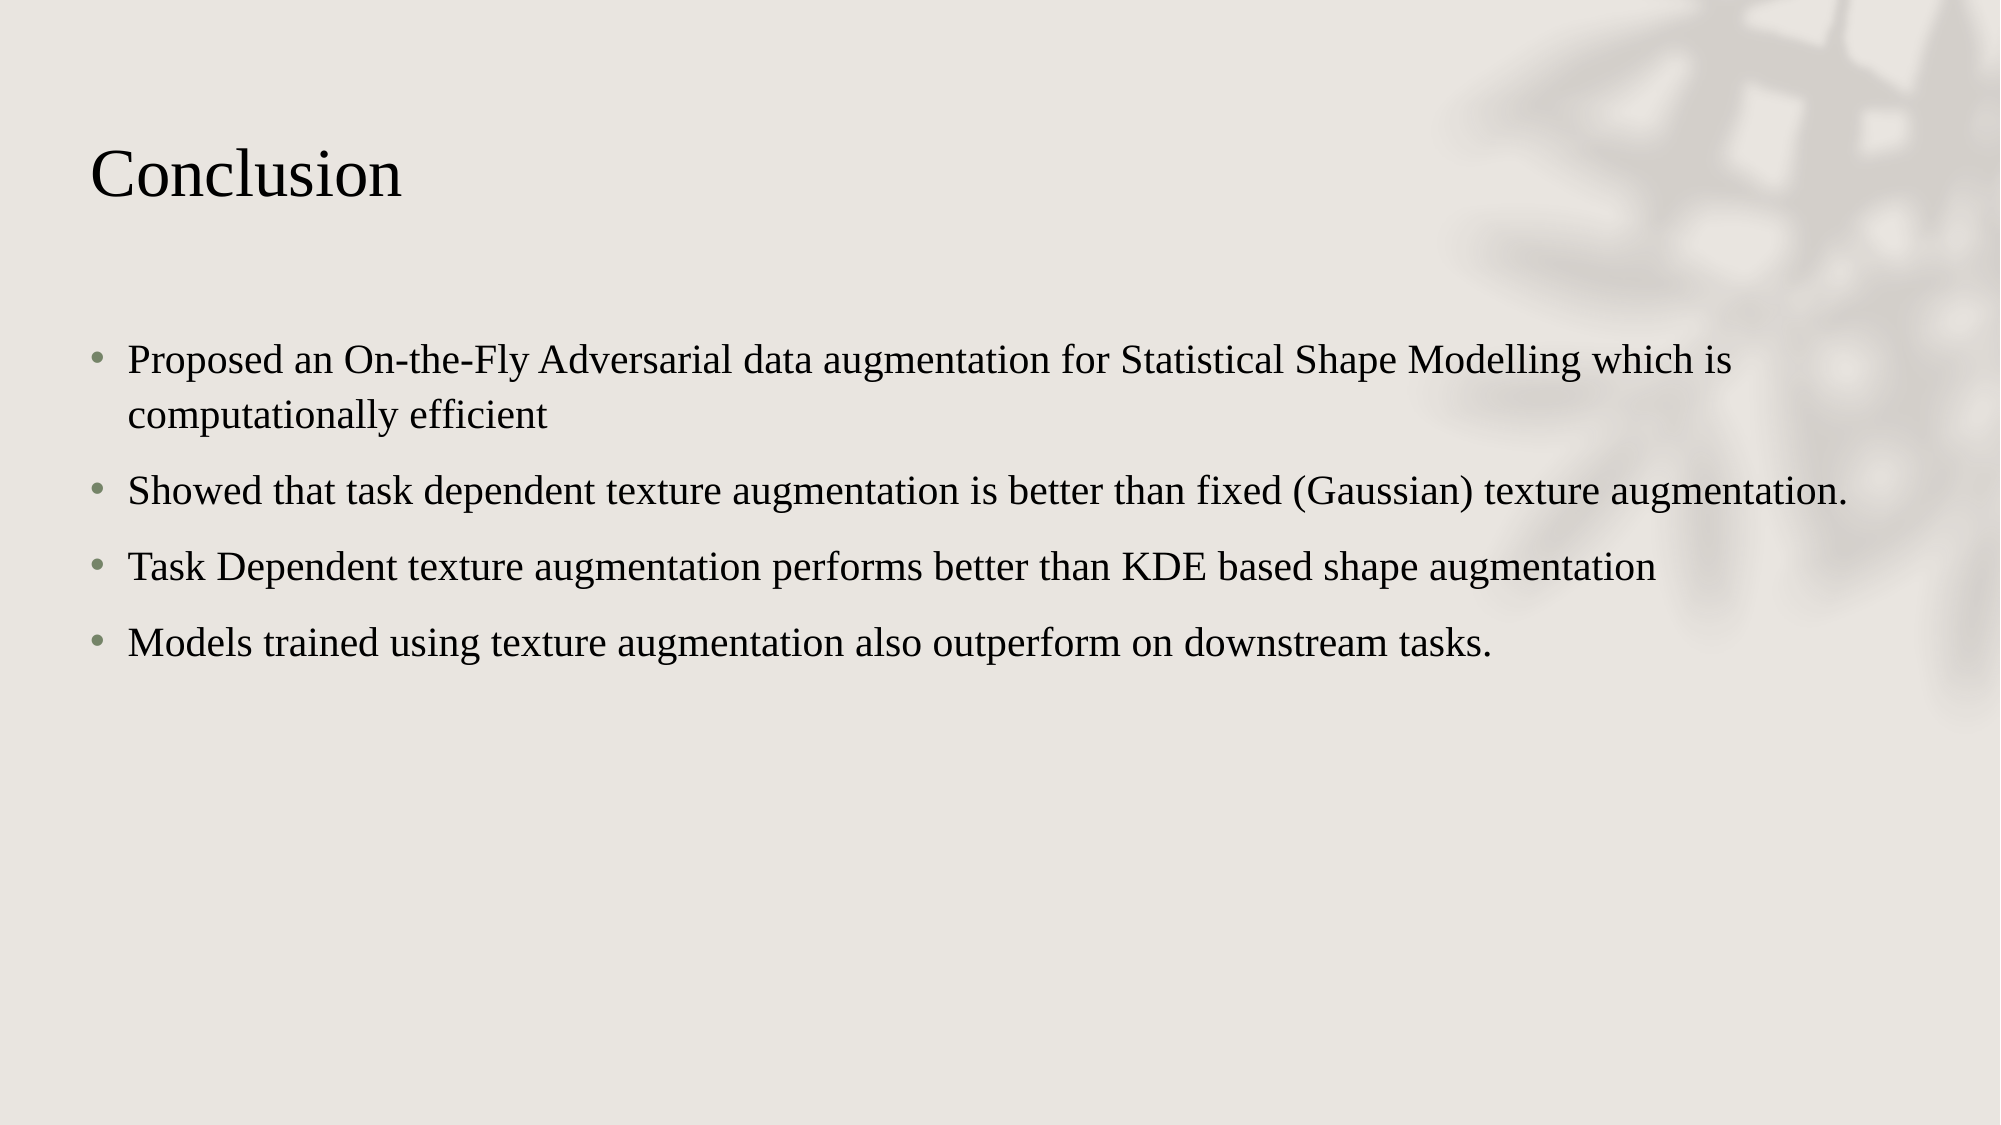

# Conclusion
Proposed an On-the-Fly Adversarial data augmentation for Statistical Shape Modelling which is computationally efficient
Showed that task dependent texture augmentation is better than fixed (Gaussian) texture augmentation.
Task Dependent texture augmentation performs better than KDE based shape augmentation
Models trained using texture augmentation also outperform on downstream tasks.